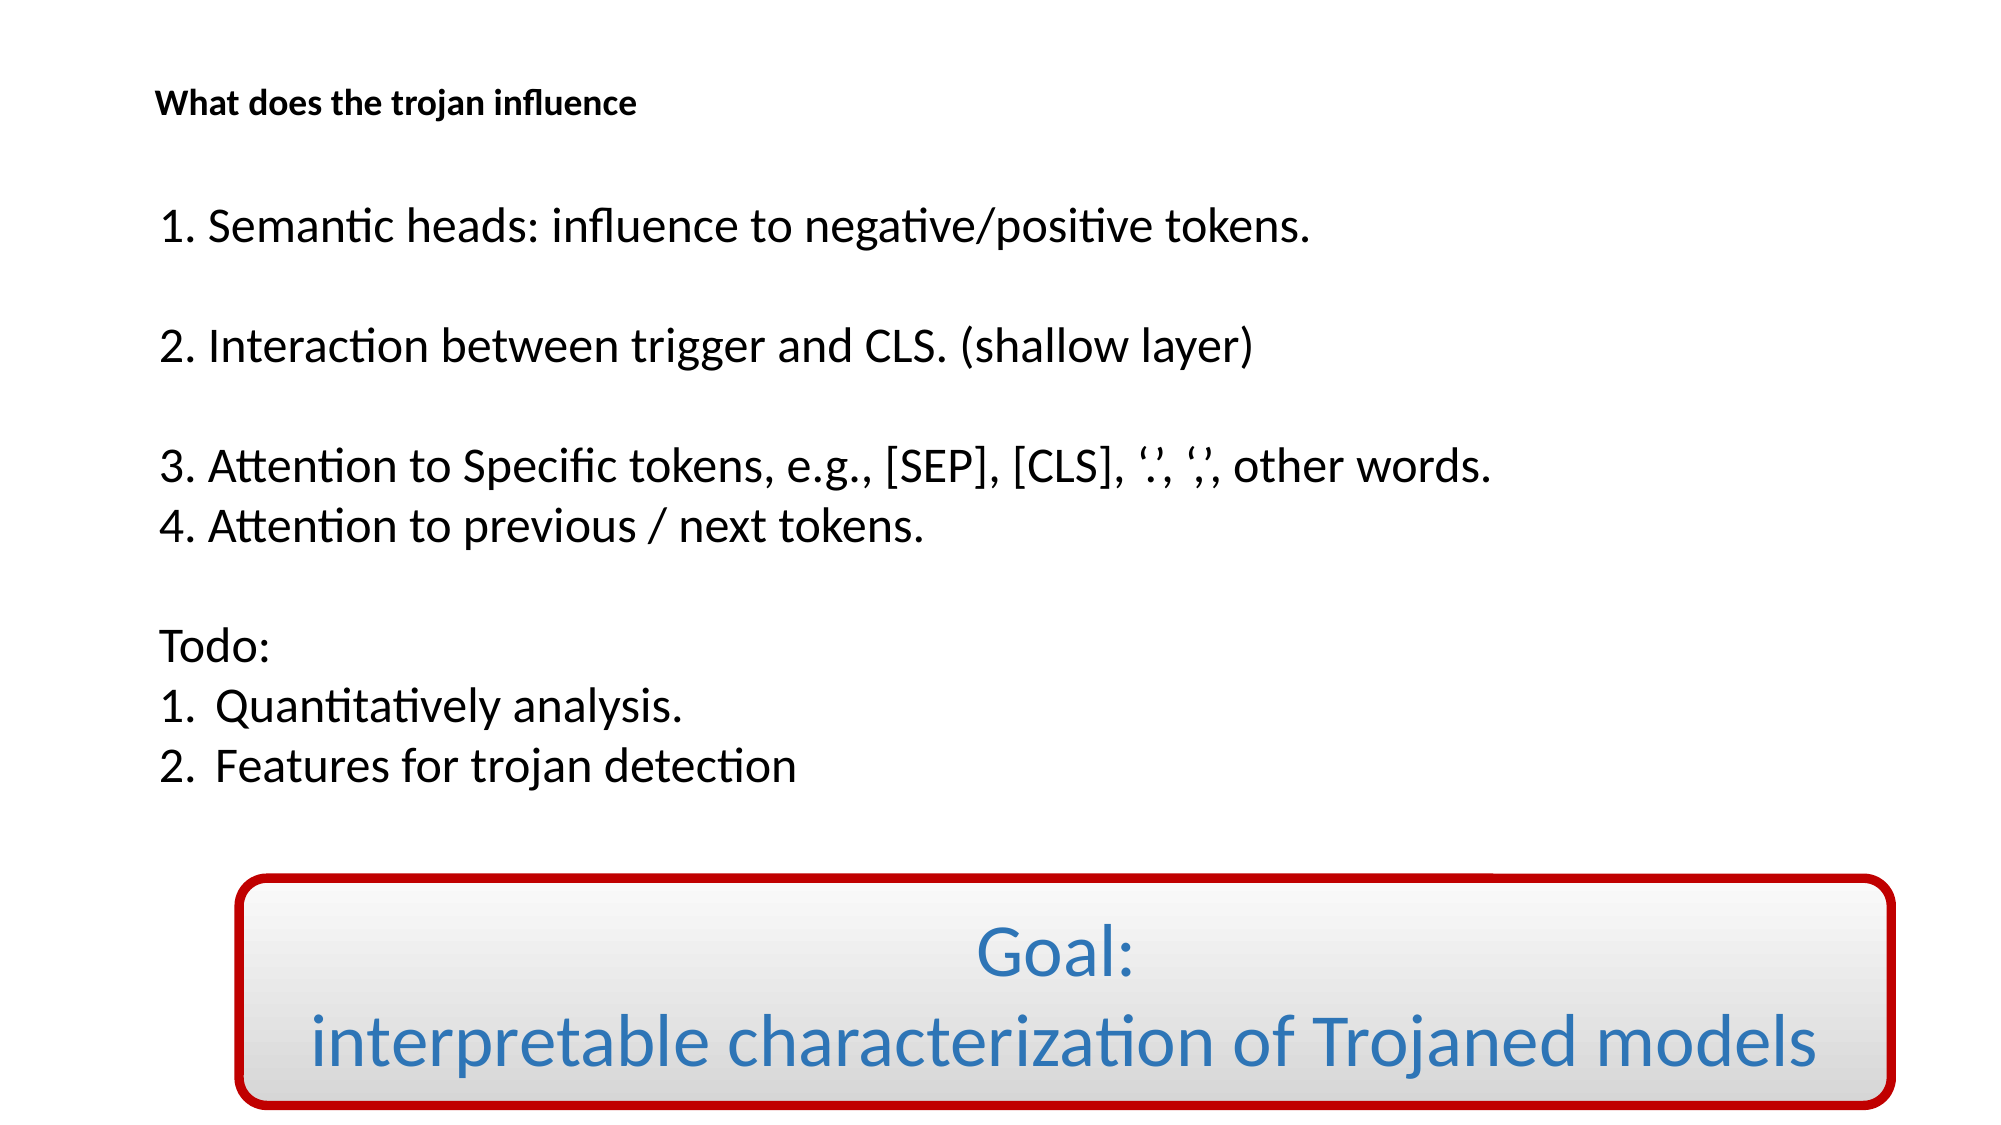

What does the trojan influence
1. Semantic heads: influence to negative/positive tokens.

2. Interaction between trigger and CLS. (shallow layer)

3. Attention to Specific tokens, e.g., [SEP], [CLS], ‘.’, ‘,’, other words.
4. Attention to previous / next tokens.

Todo:
Quantitatively analysis.
Features for trojan detection
Goal:
interpretable characterization of Trojaned models